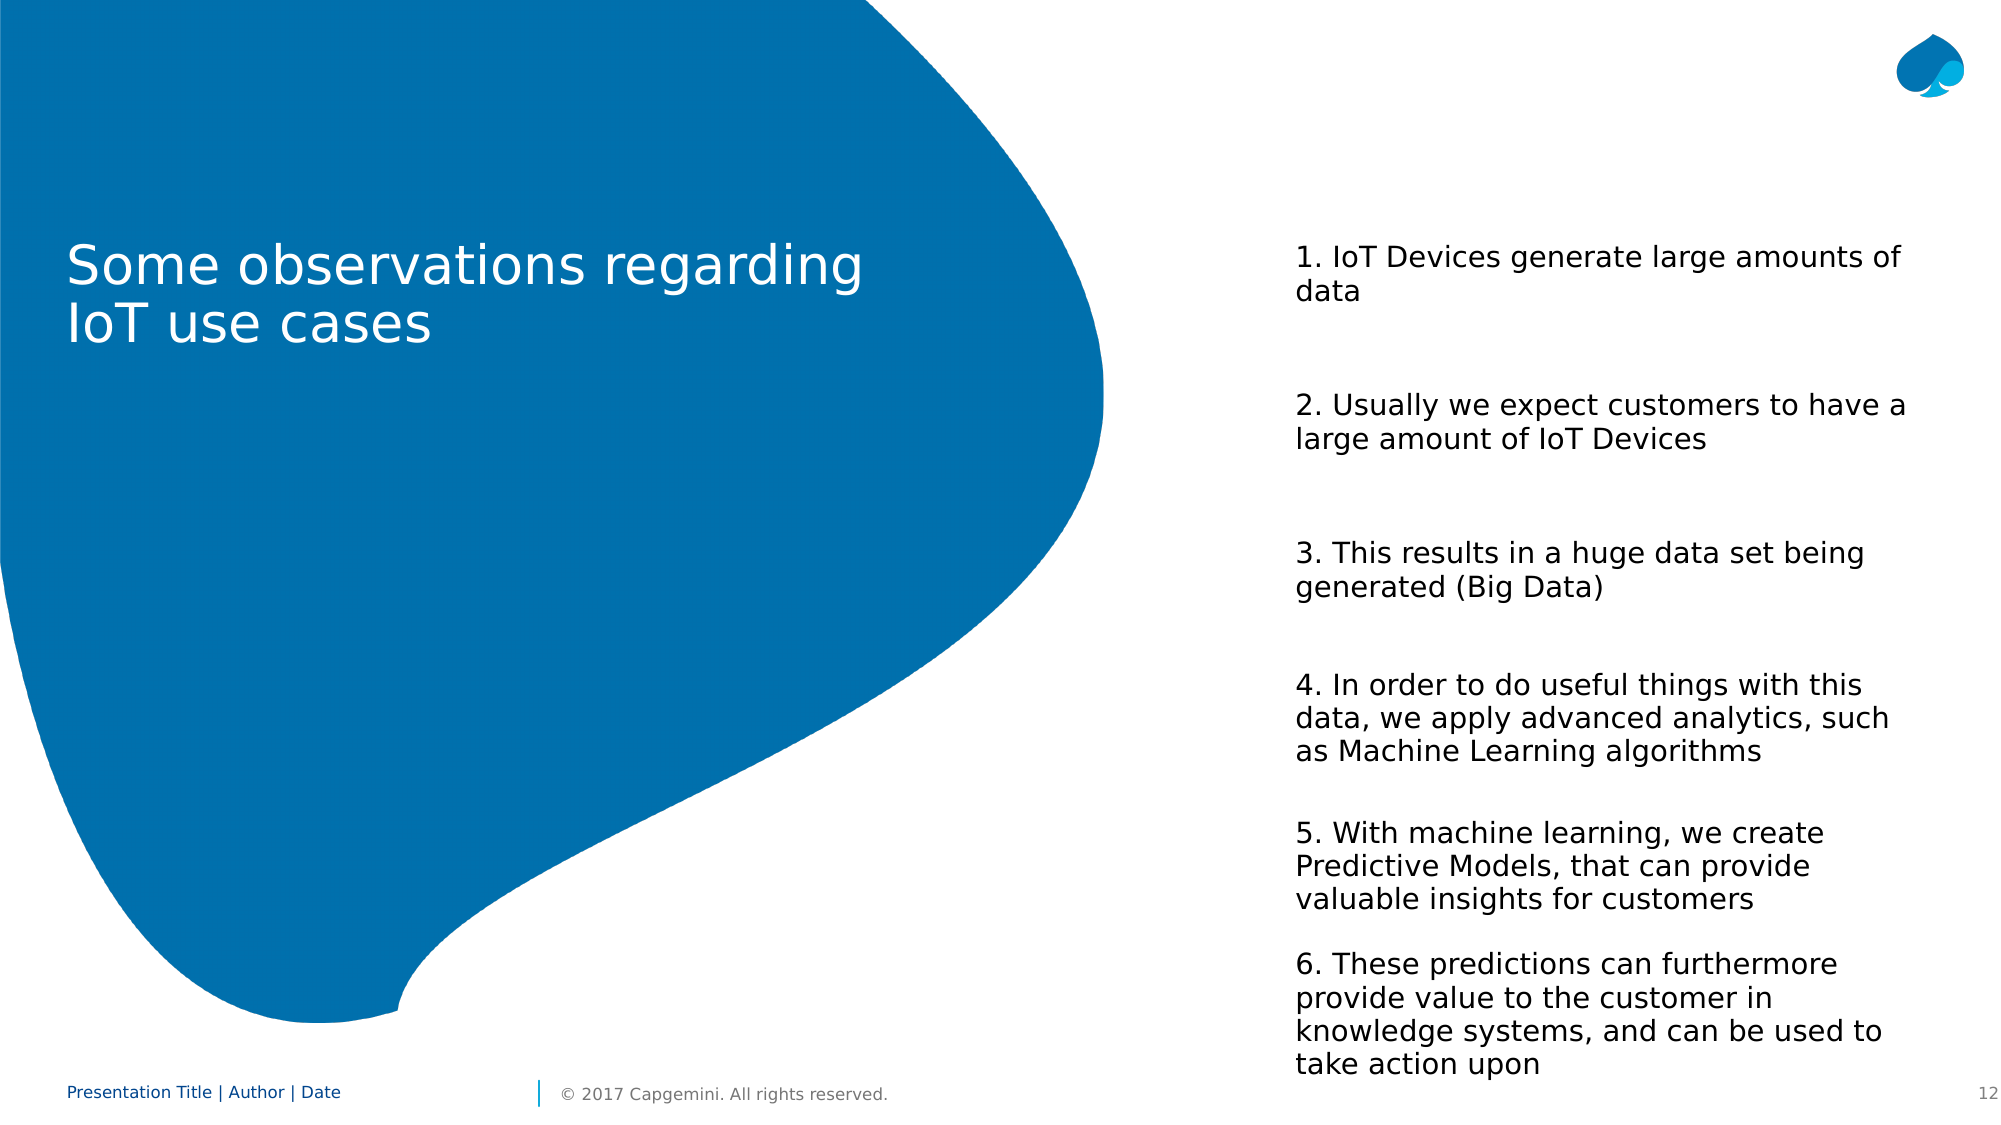

1. IoT Devices generate large amounts of data
# Some observations regarding IoT use cases
2. Usually we expect customers to have a large amount of IoT Devices

3. This results in a huge data set being generated (Big Data)
4. In order to do useful things with this data, we apply advanced analytics, such as Machine Learning algorithms
5. With machine learning, we create Predictive Models, that can provide valuable insights for customers
6. These predictions can furthermore provide value to the customer in knowledge systems, and can be used to take action upon